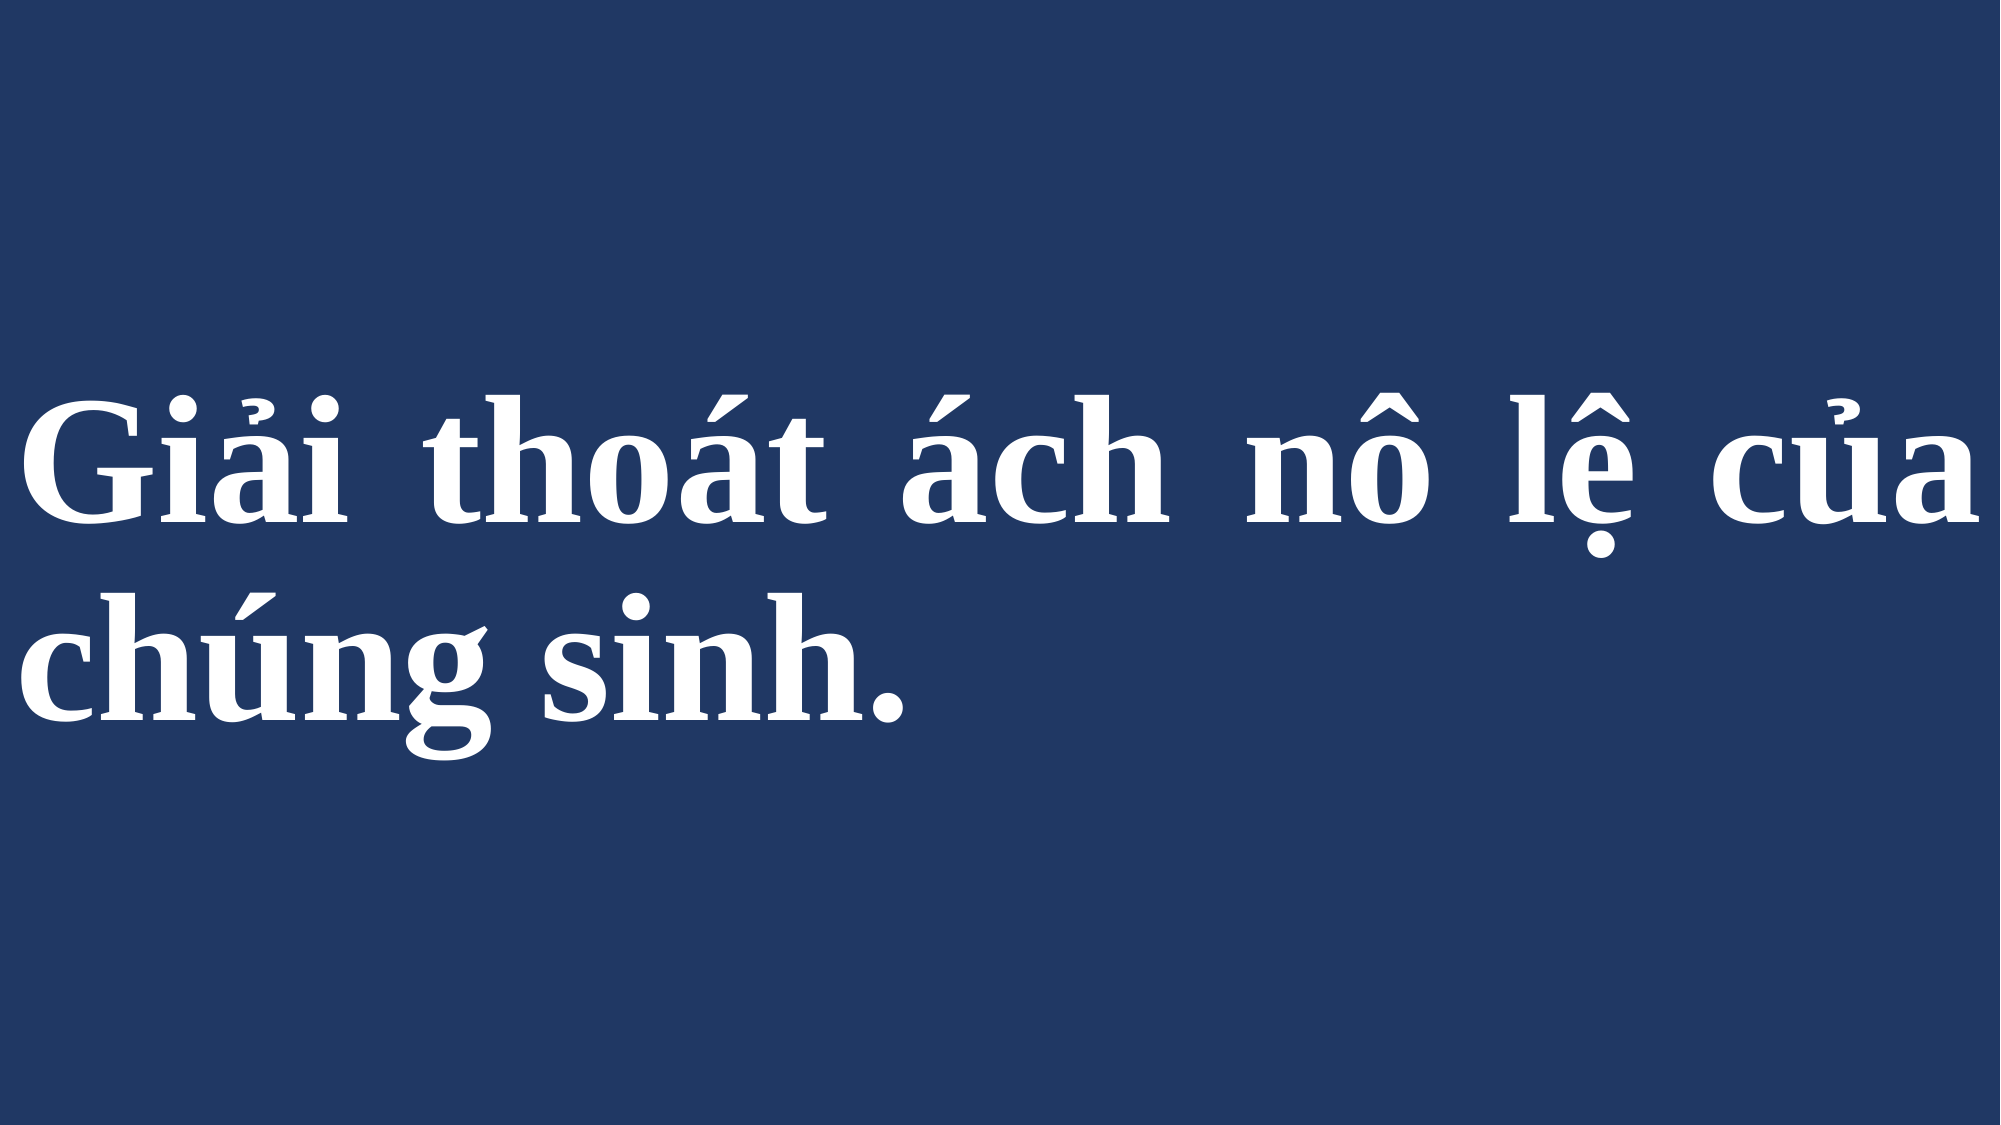

# Giải thoát ách nô lệ của chúng sinh.